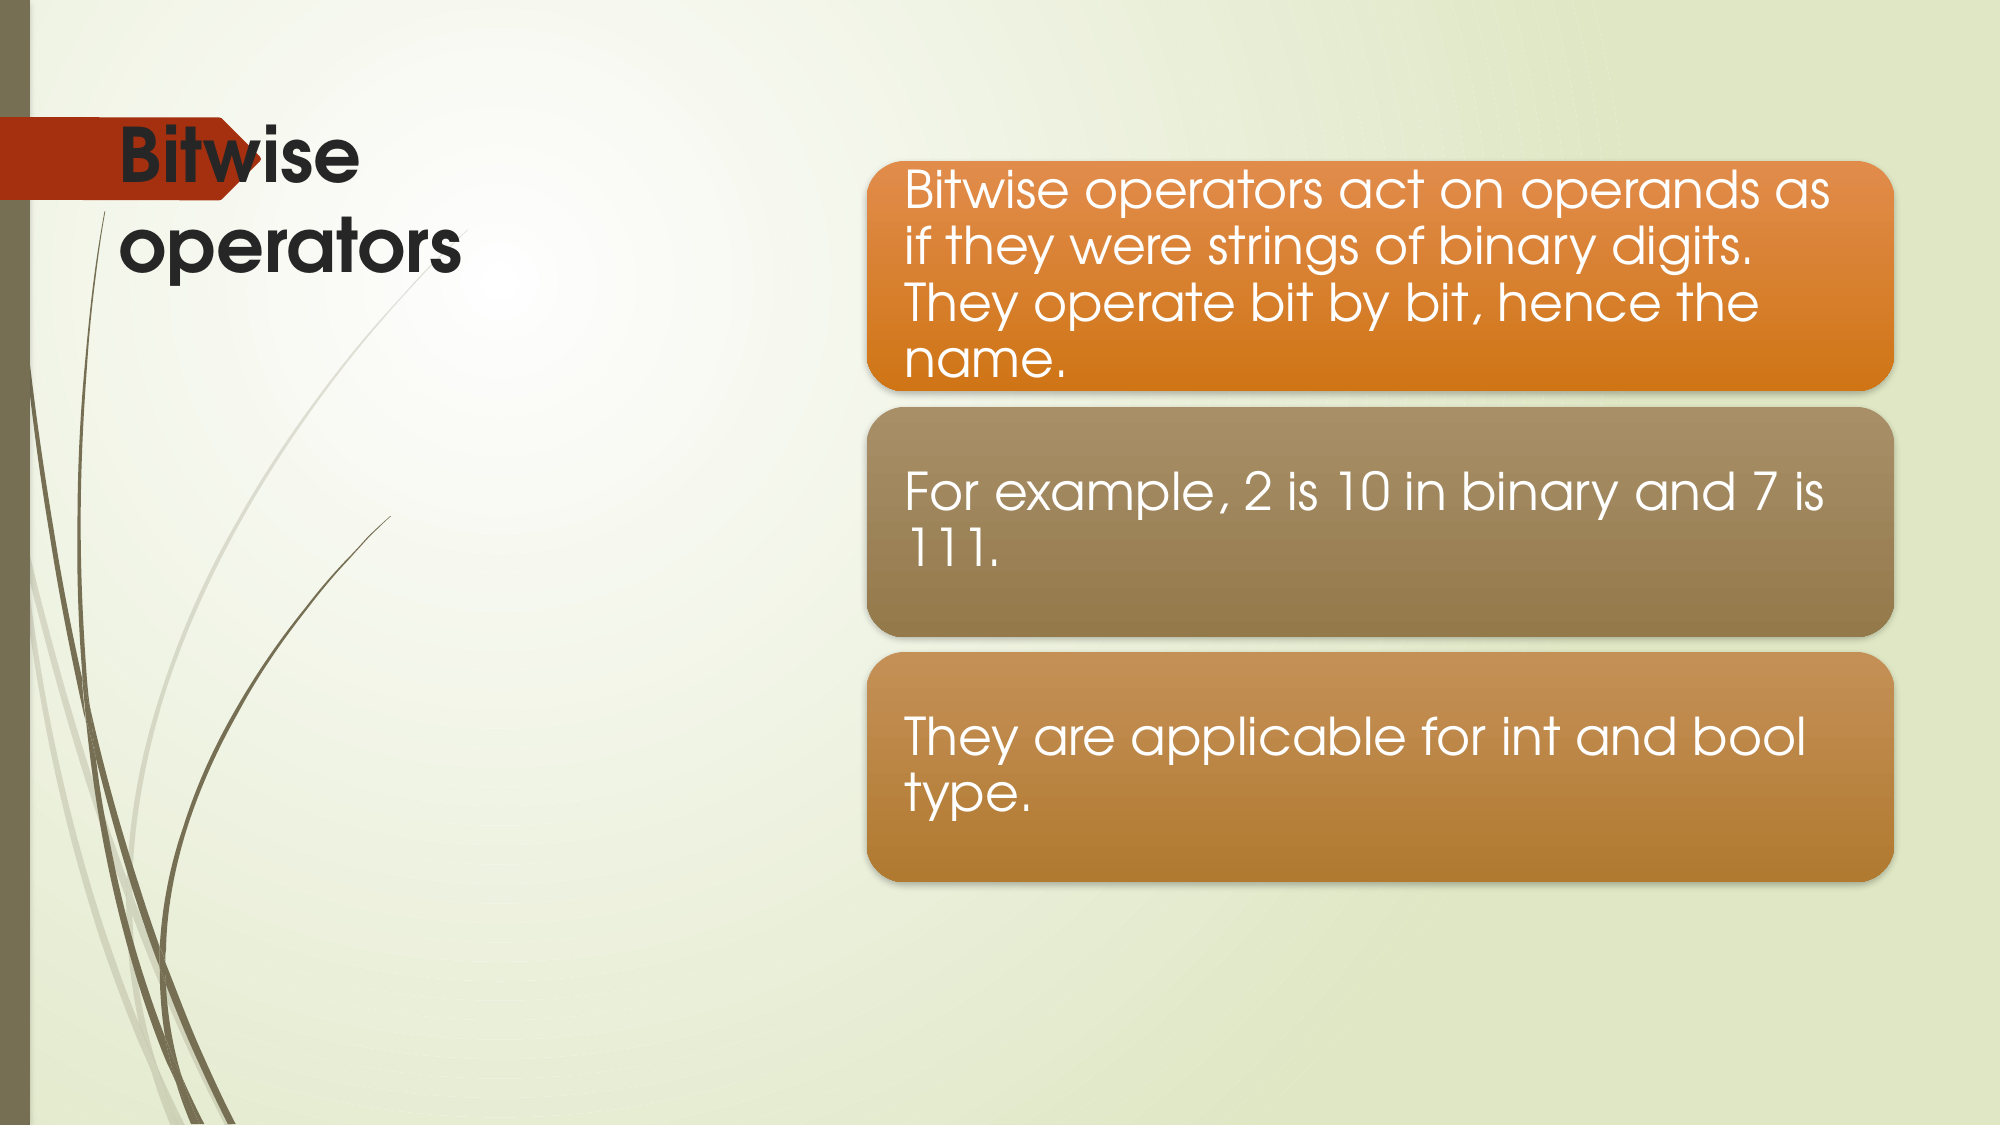

# Bitwise operators
Bitwise operators act on operands as if they were strings of binary digits. They operate bit by bit, hence the name.
They are applicable for int and bool type.
For example, 2 is 10 in binary and 7 is 111.